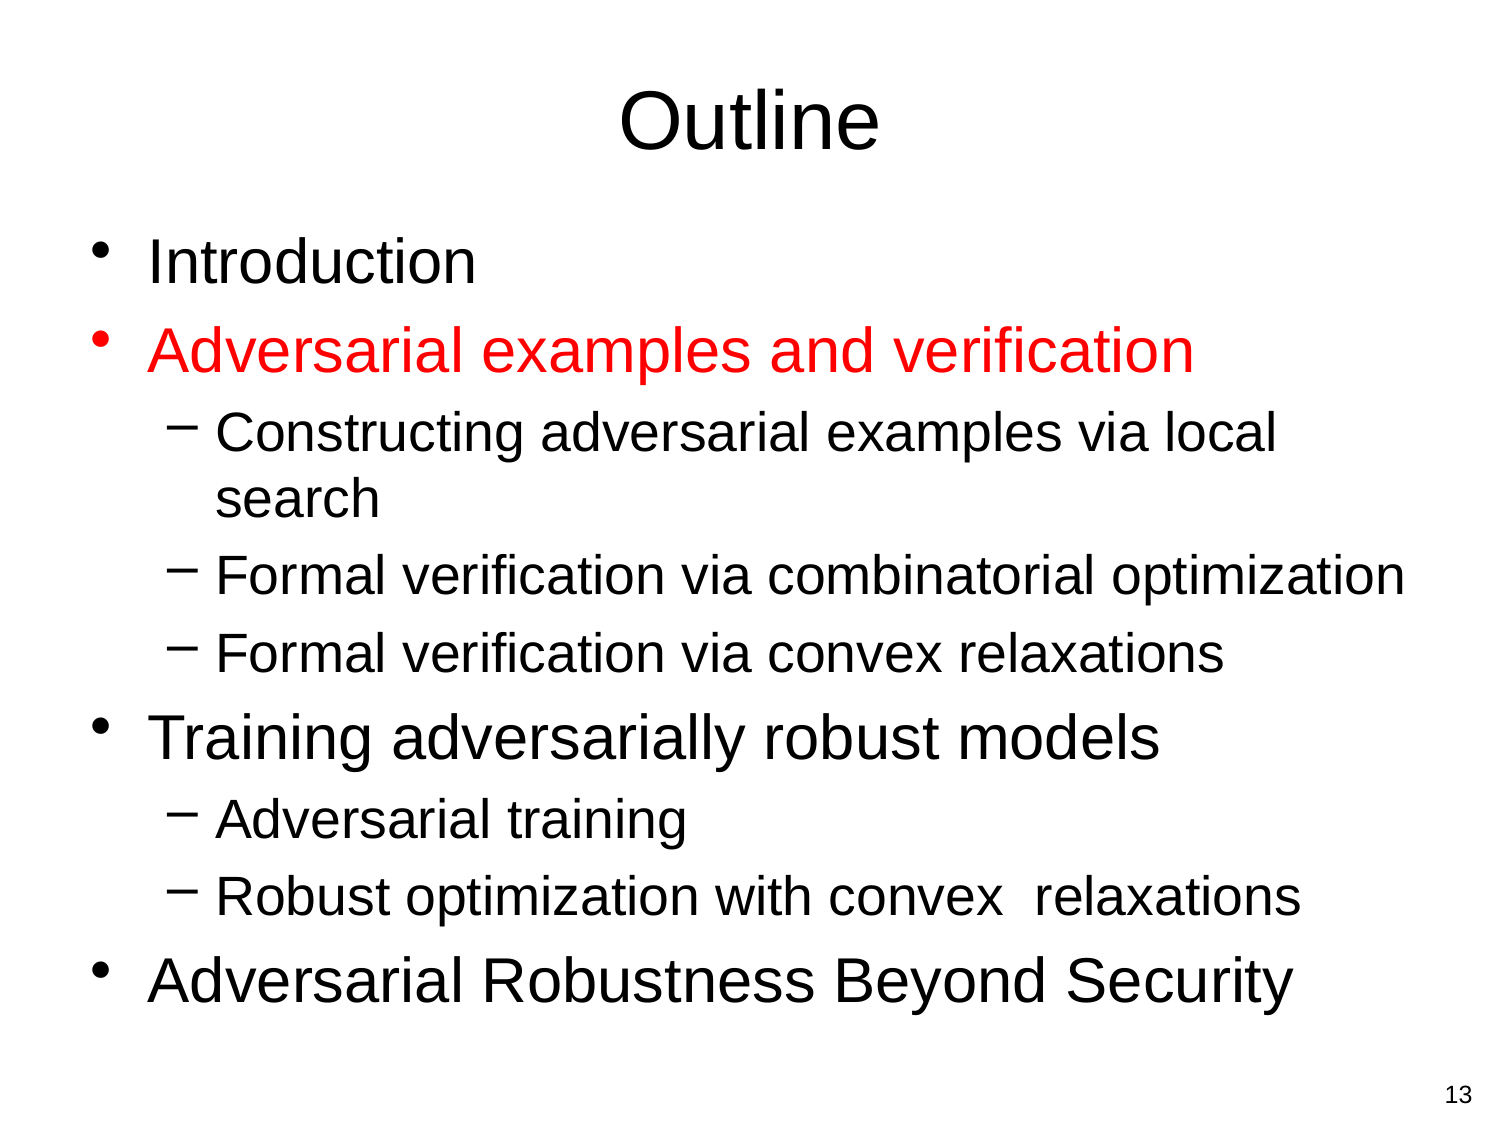

# Outline
Introduction
Adversarial examples and verification
Constructing adversarial examples via local search
Formal verification via combinatorial optimization
Formal verification via convex relaxations
Training adversarially robust models
Adversarial training
Robust optimization with convex  relaxations
Adversarial Robustness Beyond Security
13